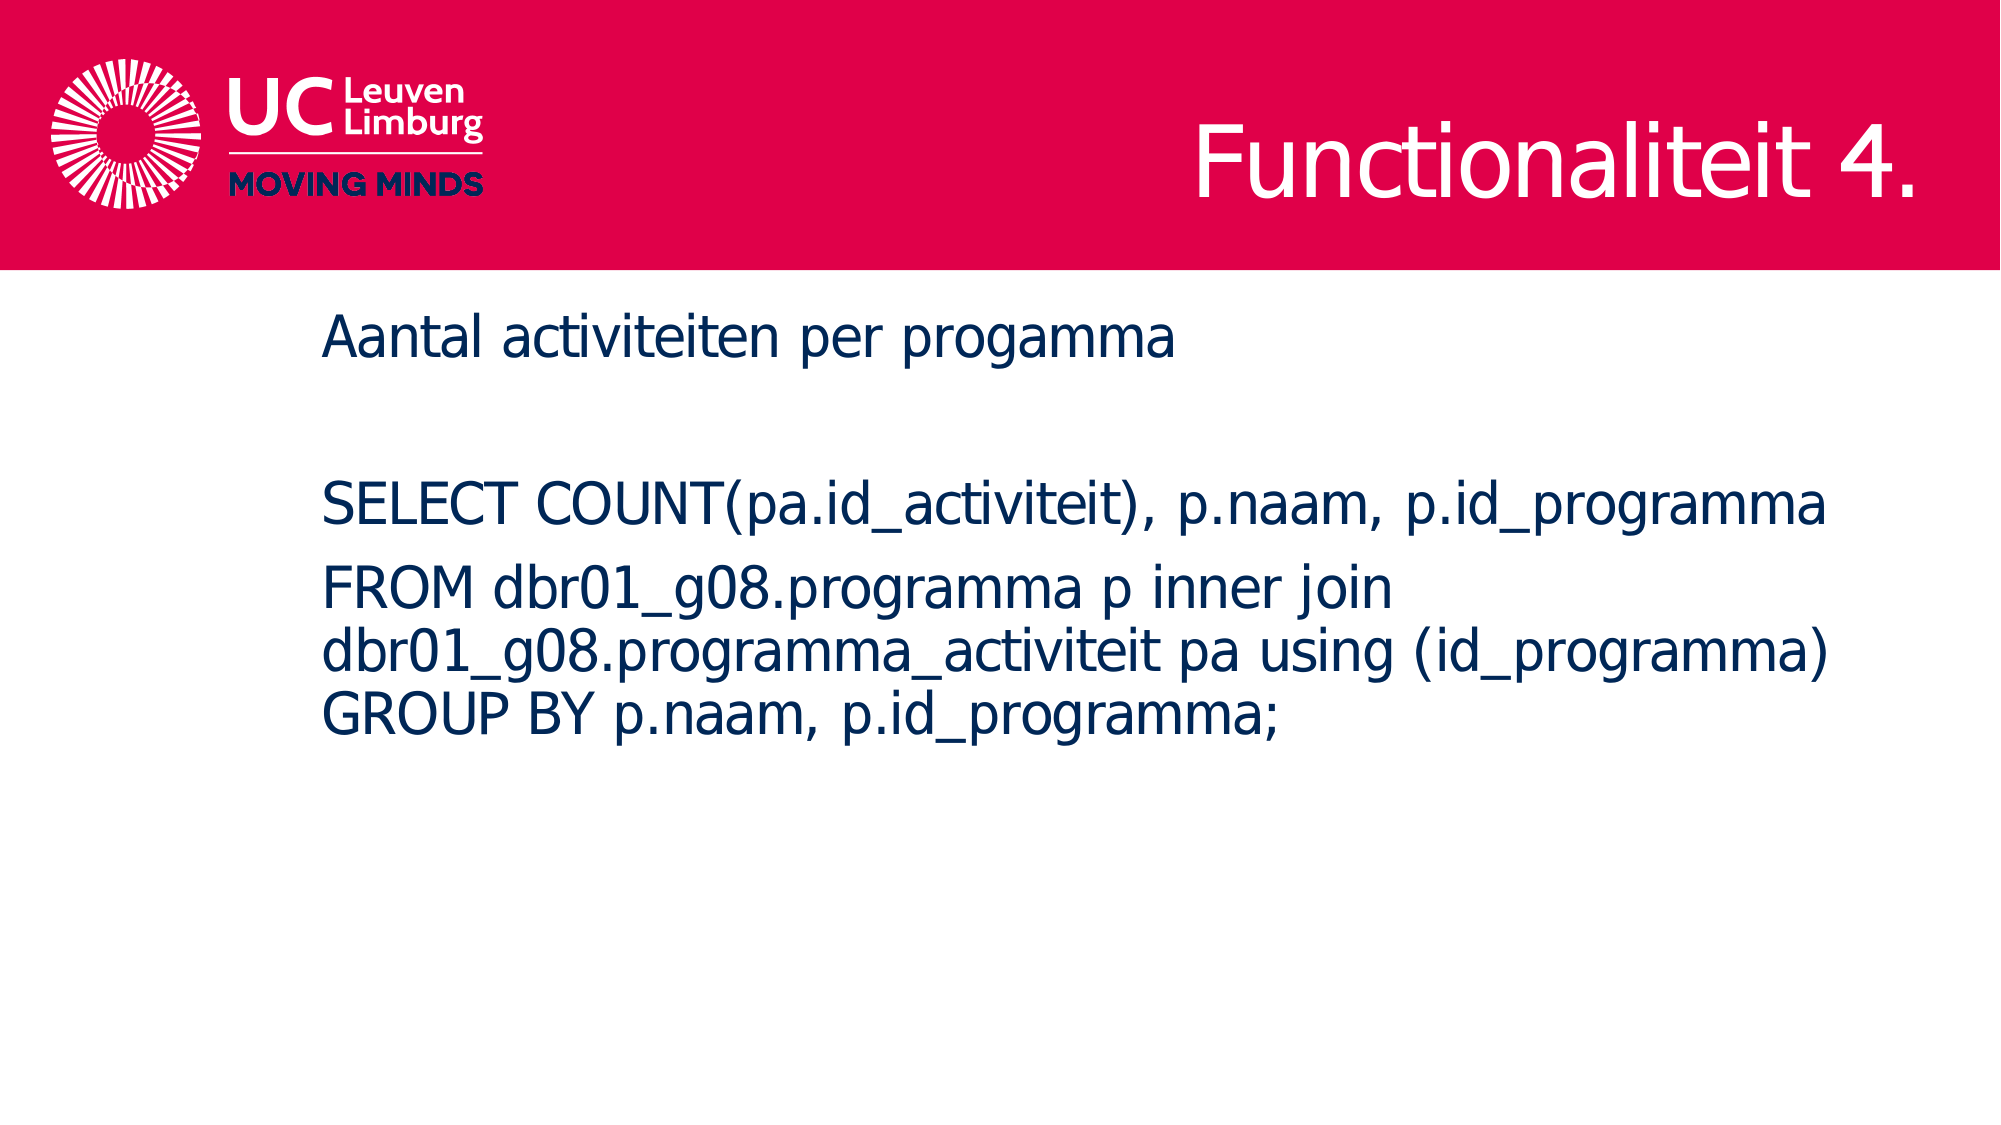

# Functionaliteit 4.
Aantal activiteiten per progamma

SELECT COUNT(pa.id_activiteit), p.naam, p.id_programma
FROM dbr01_g08.programma p inner join dbr01_g08.programma_activiteit pa using (id_programma) GROUP BY p.naam, p.id_programma;